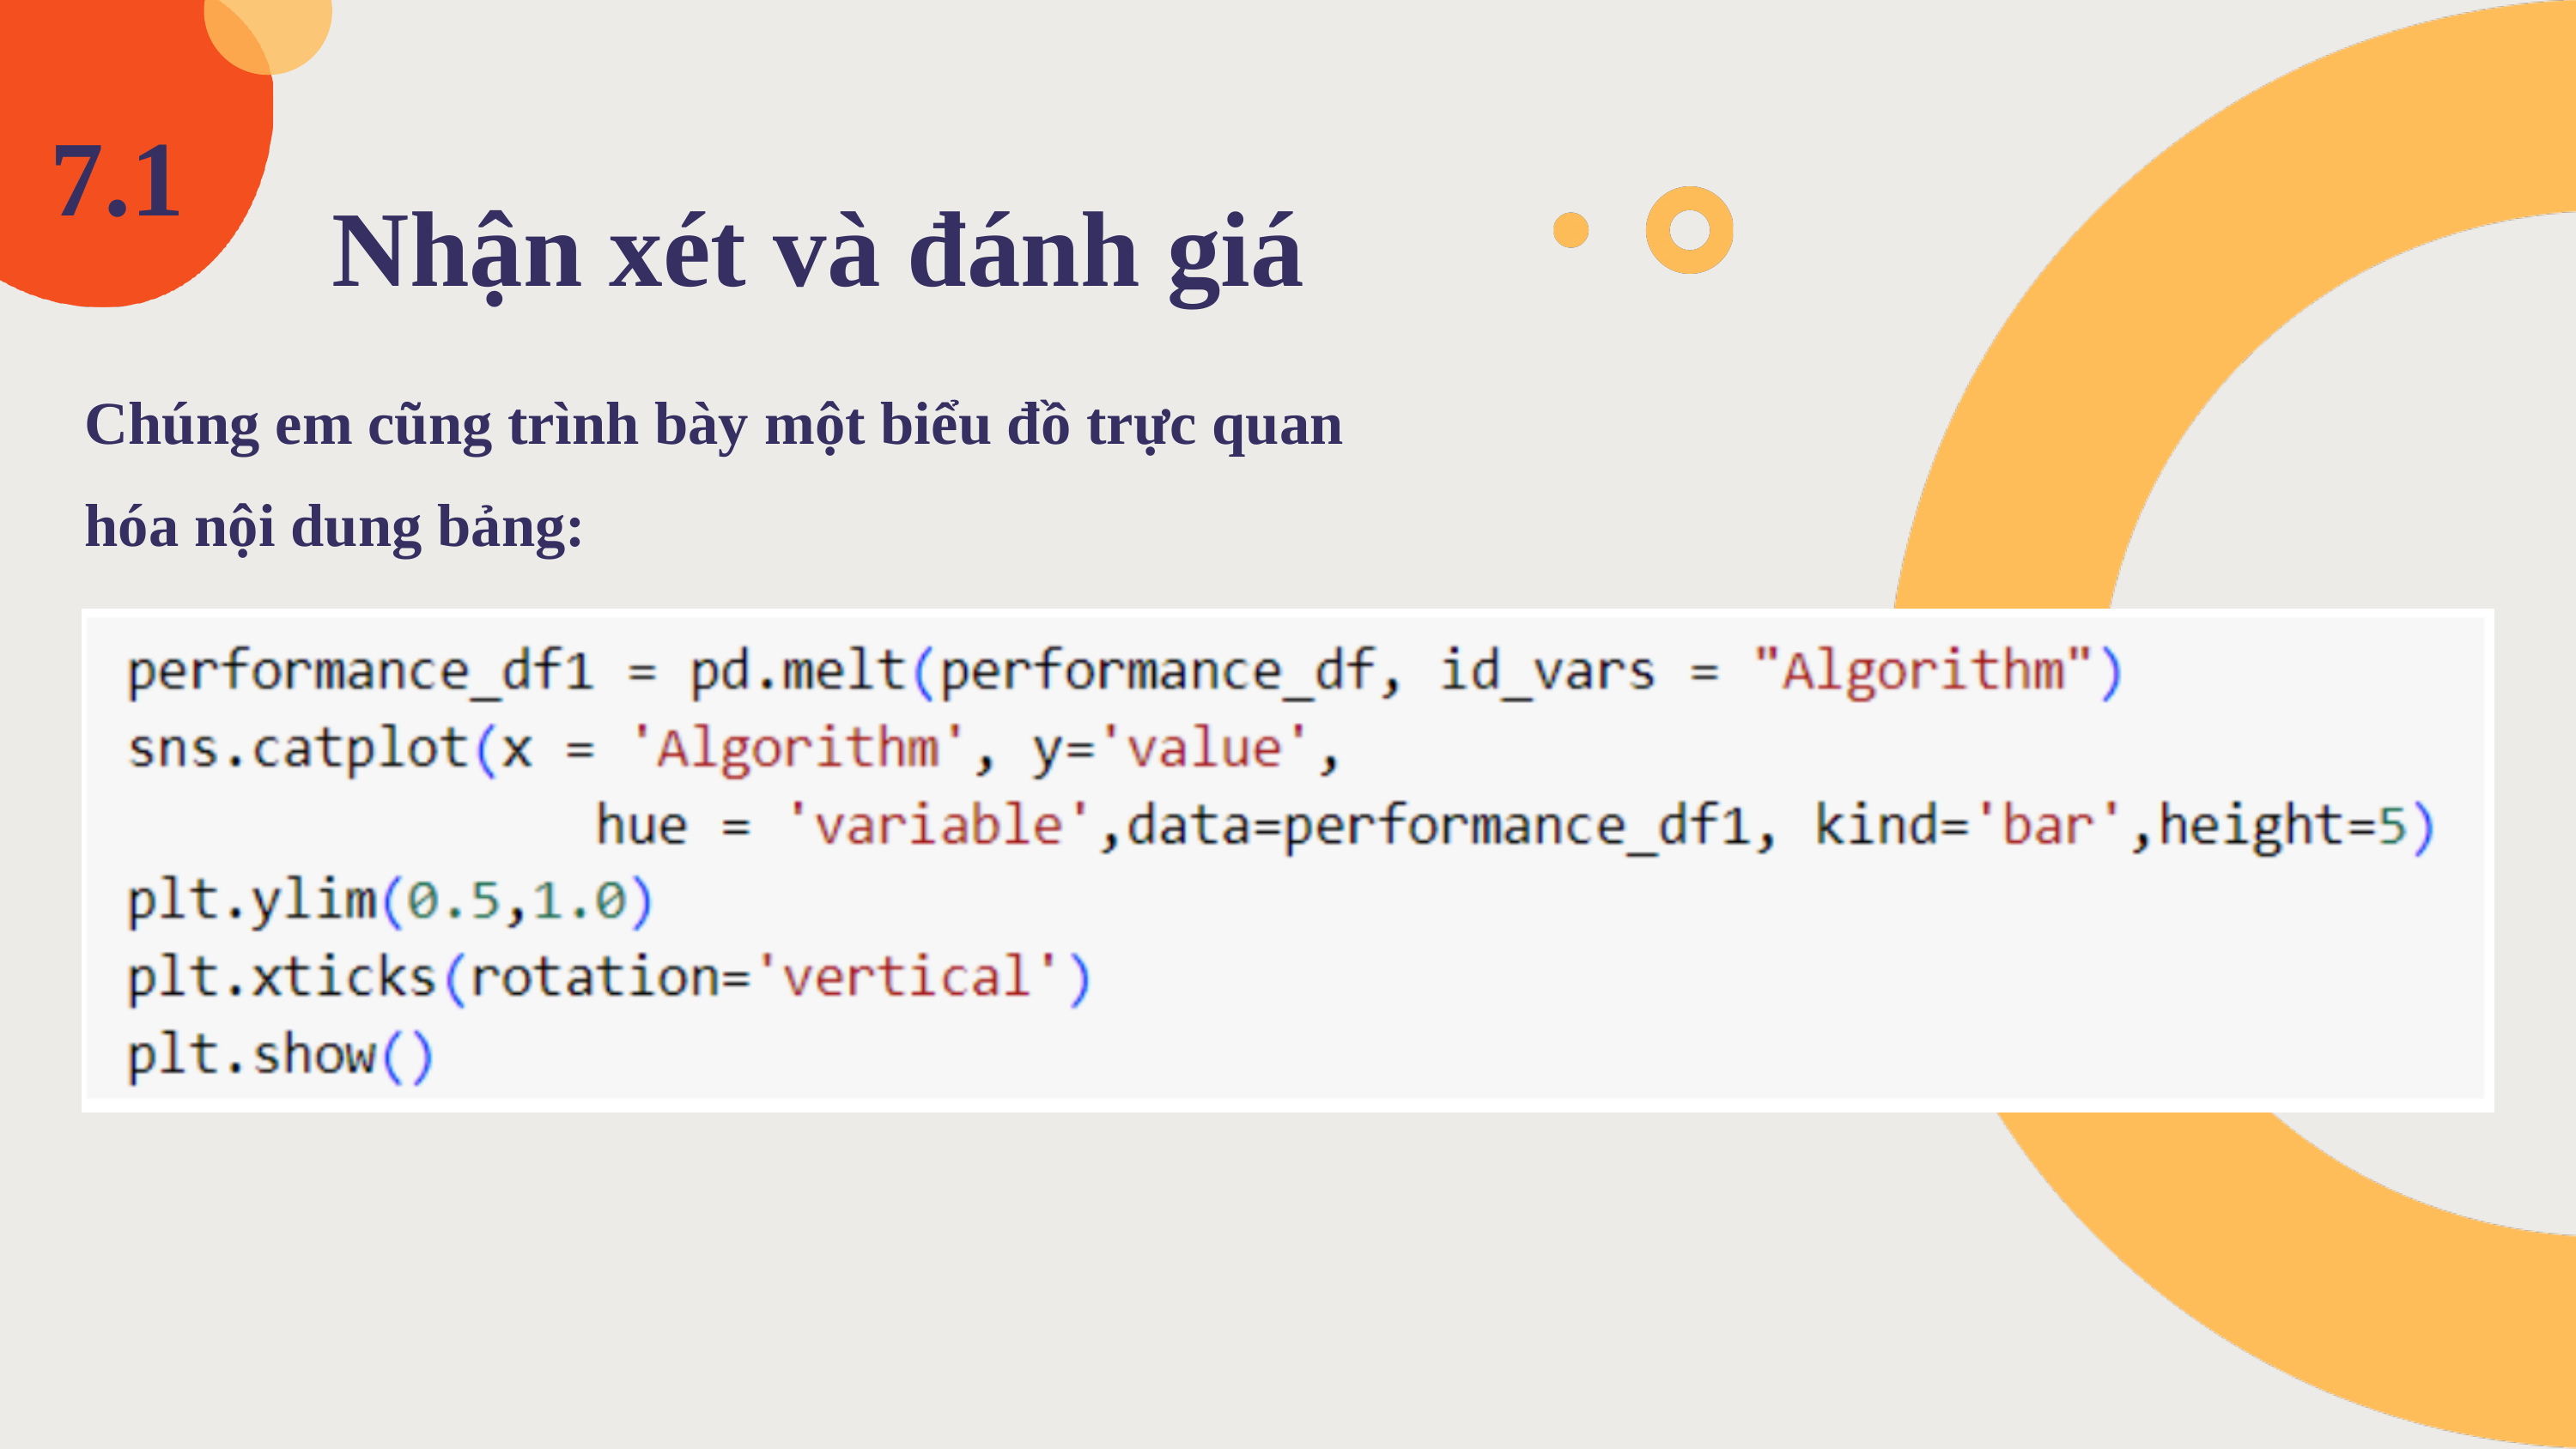

7.1
Nhận xét và đánh giá

Chúng em cũng trình bày một biểu đồ trực quan hóa nội dung bảng: